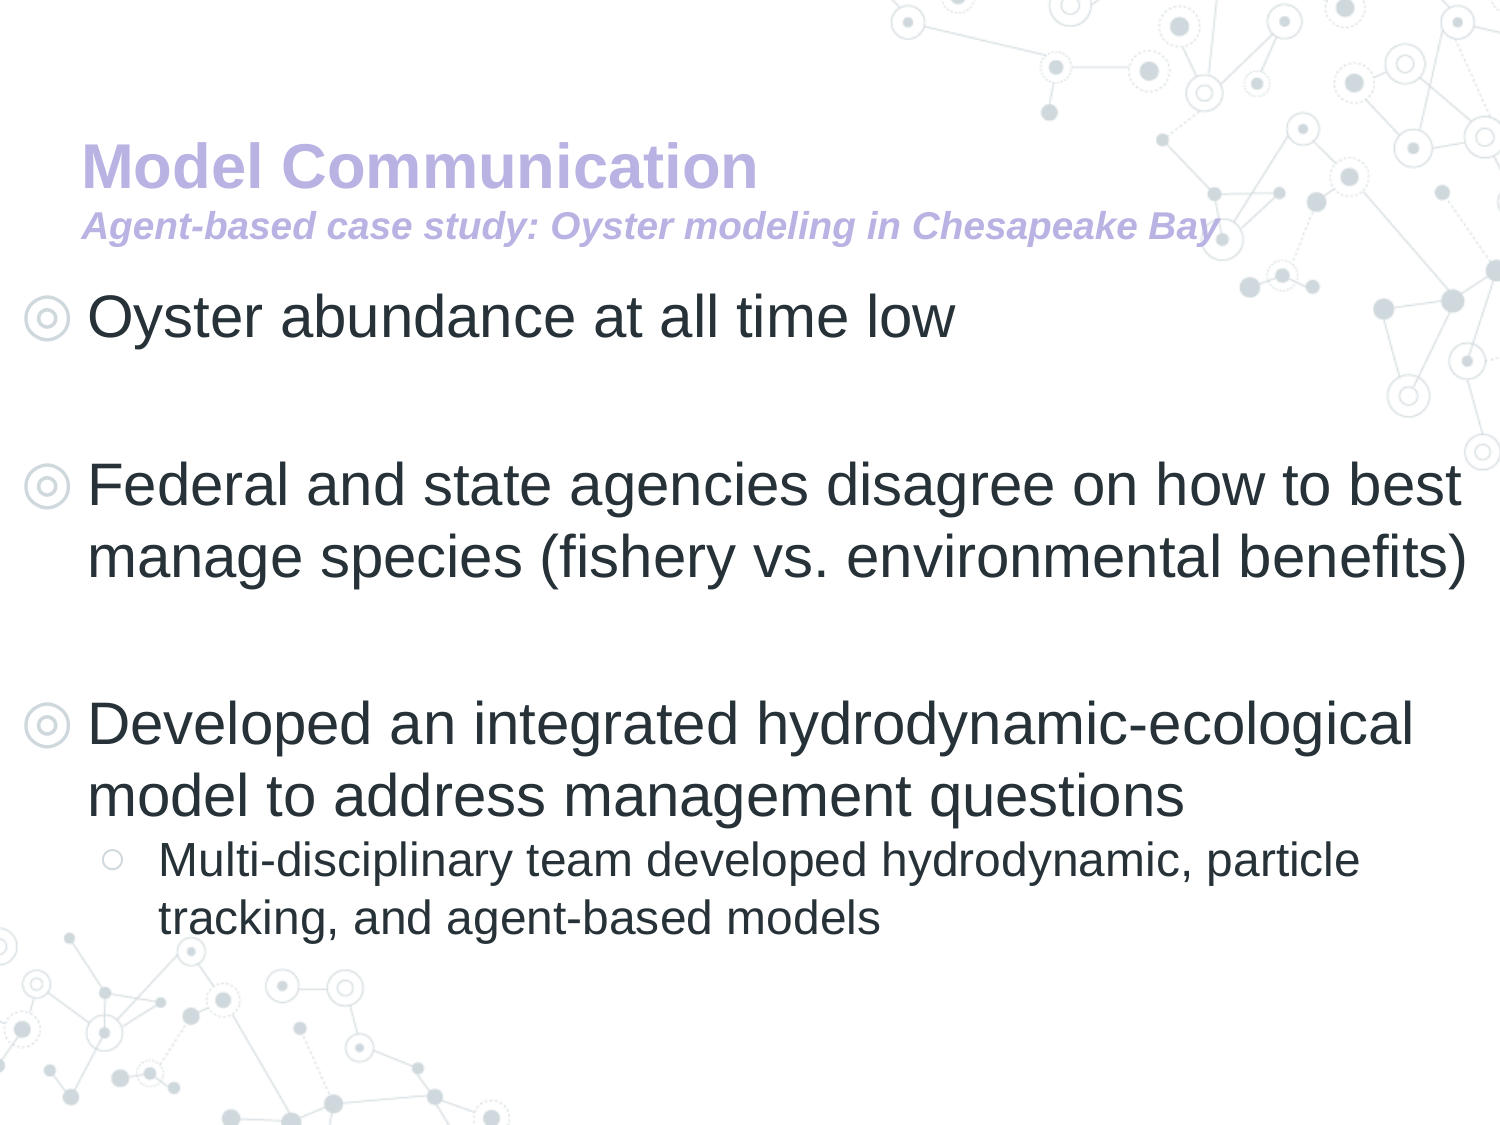

# Model Communication Agent-based case study: Oyster modeling in Chesapeake Bay
Oyster abundance at all time low

Federal and state agencies disagree on how to best manage species (fishery vs. environmental benefits)

Developed an integrated hydrodynamic-ecological model to address management questions
Multi-disciplinary team developed hydrodynamic, particle tracking, and agent-based models